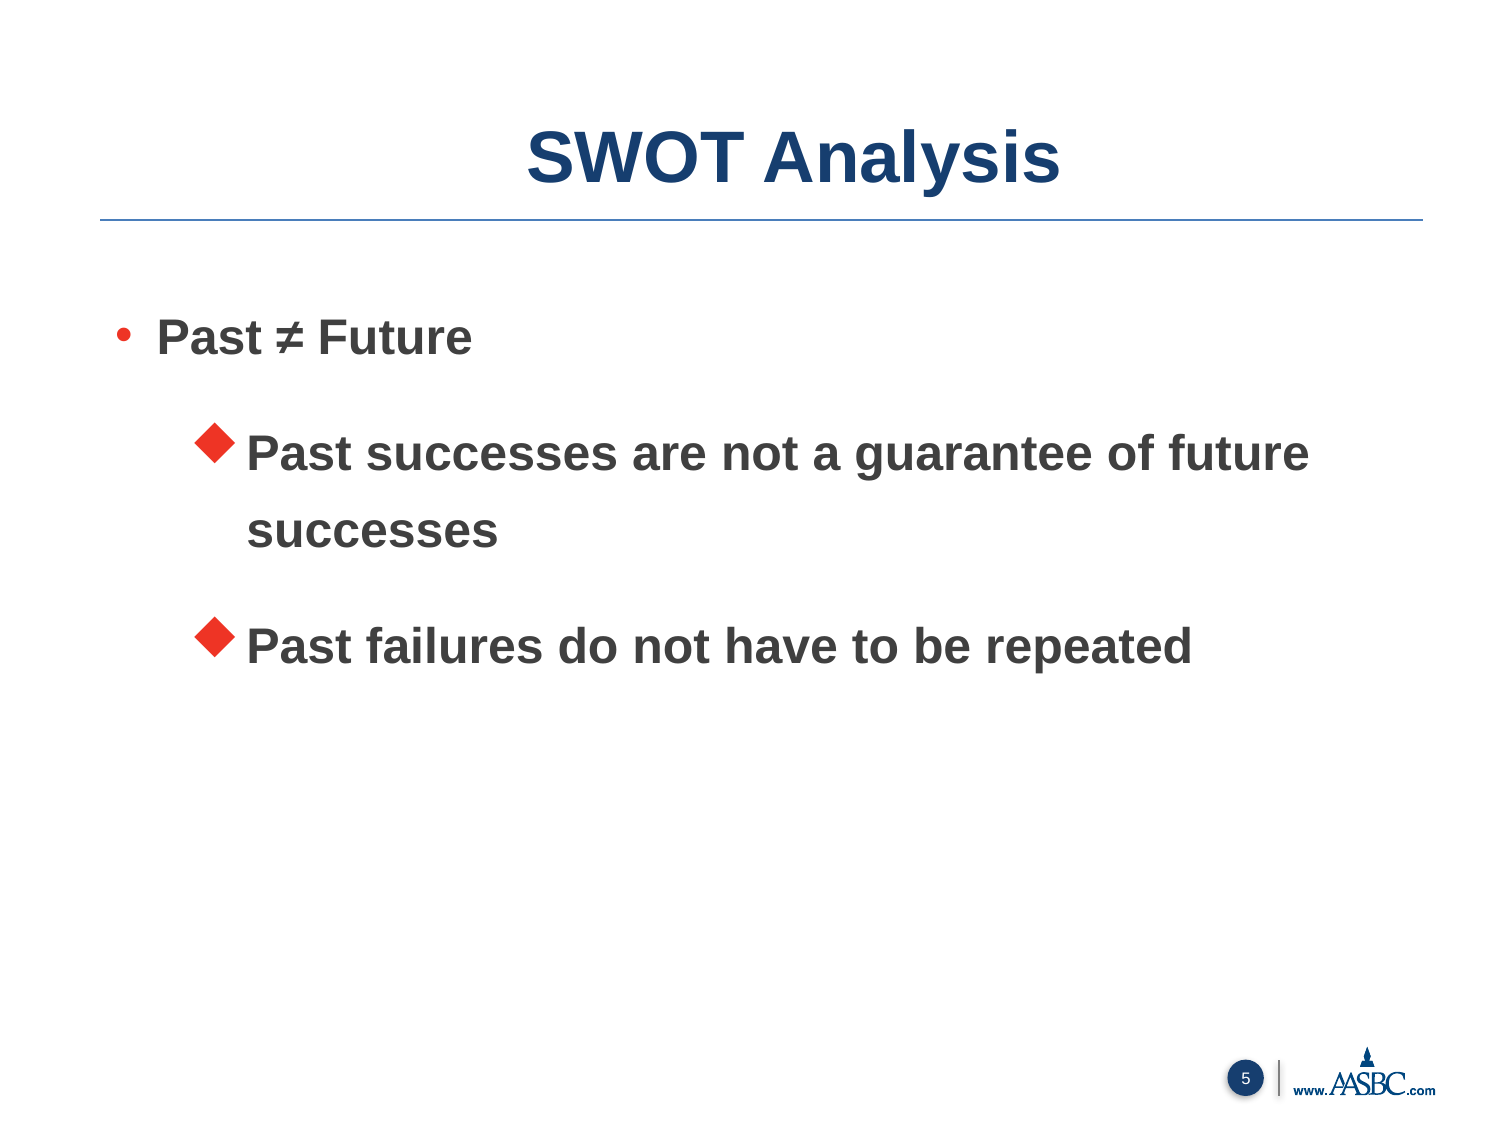

SWOT Analysis
Past ≠ Future
Past successes are not a guarantee of future successes
Past failures do not have to be repeated